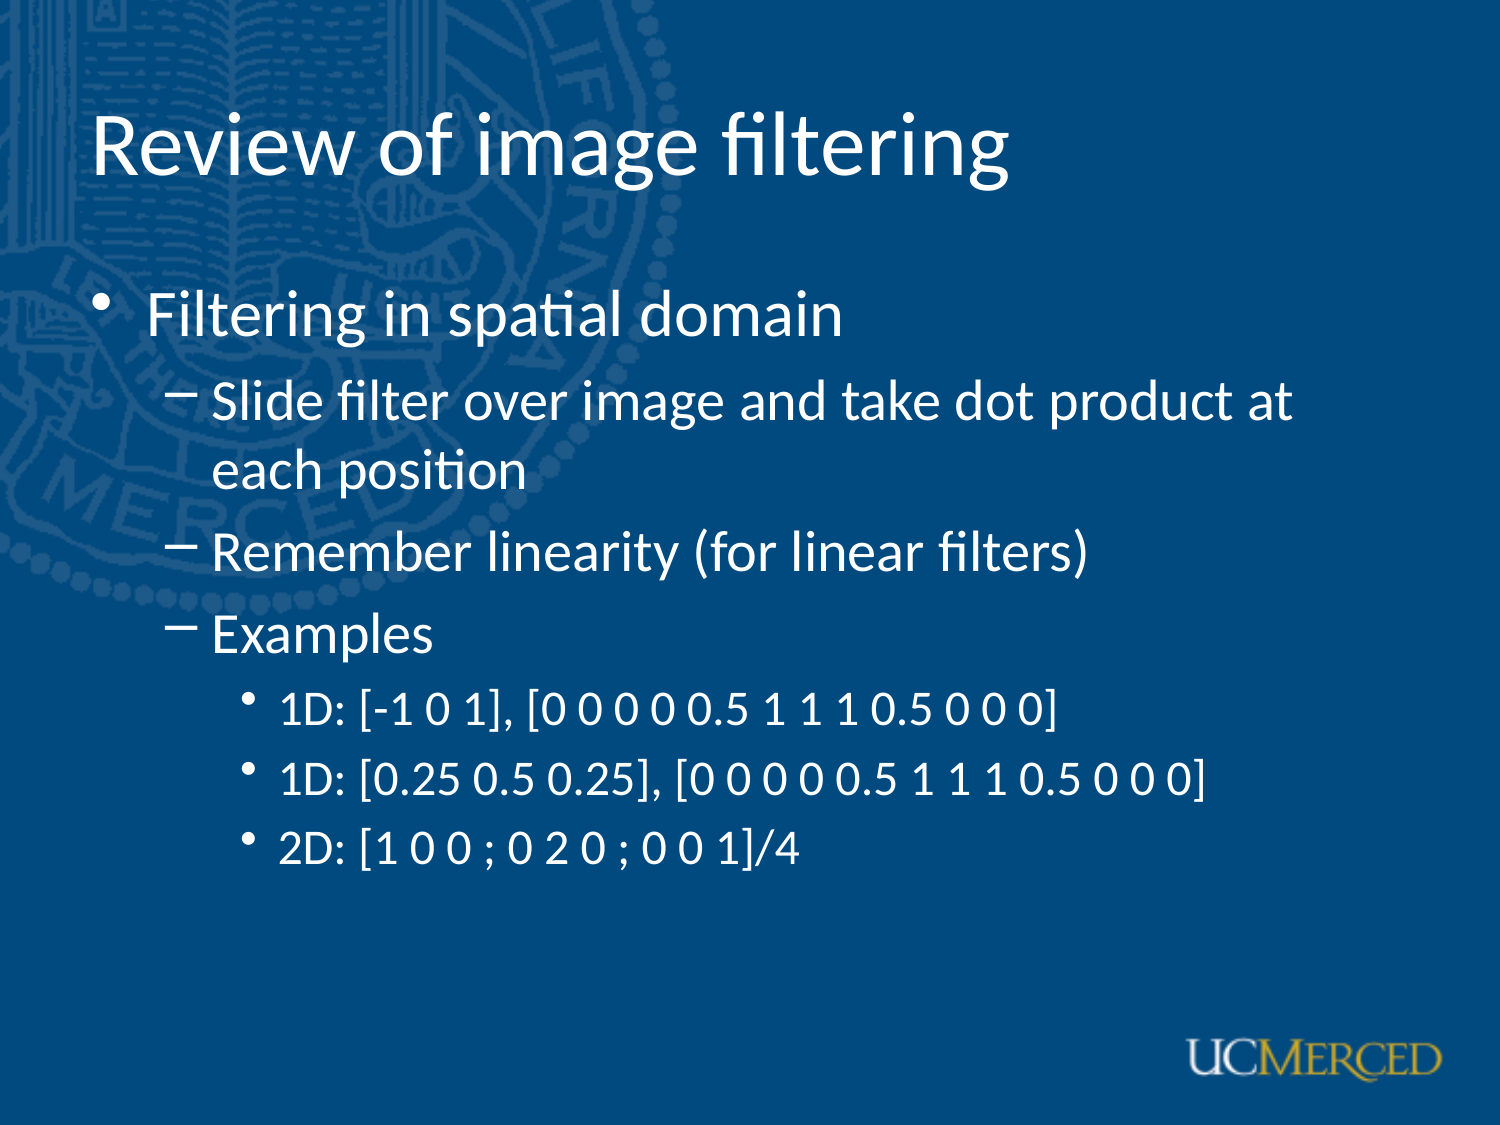

# Review of image filtering
Filtering in spatial domain
Slide filter over image and take dot product at each position
Remember linearity (for linear filters)
Examples
1D: [-1 0 1], [0 0 0 0 0.5 1 1 1 0.5 0 0 0]
1D: [0.25 0.5 0.25], [0 0 0 0 0.5 1 1 1 0.5 0 0 0]
2D: [1 0 0 ; 0 2 0 ; 0 0 1]/4